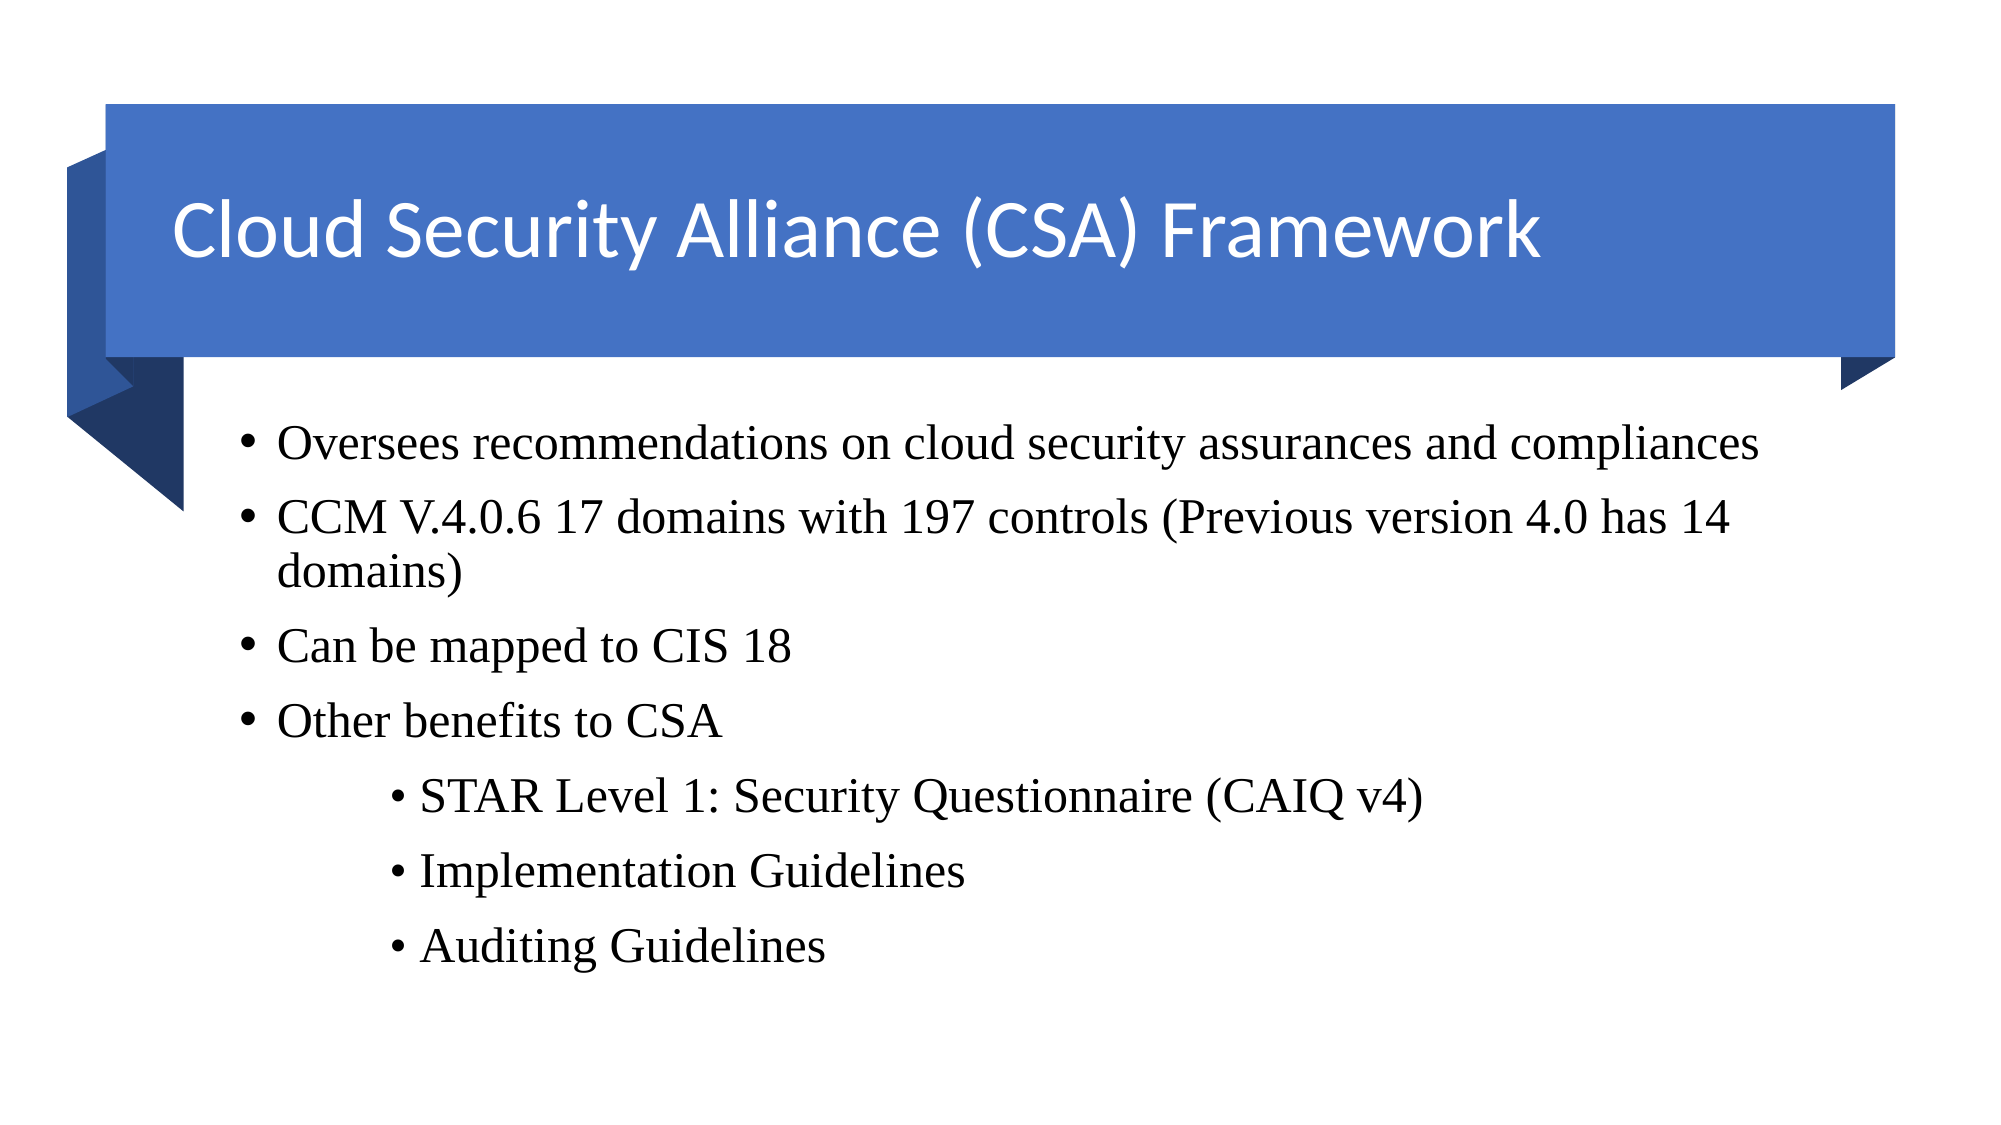

# Cloud Security Alliance (CSA) Framework

Oversees recommendations on cloud security assurances and compliances
CCM V.4.0.6 17 domains with 197 controls (Previous version 4.0 has 14 domains)
Can be mapped to CIS 18
Other benefits to CSA
	• STAR Level 1: Security Questionnaire (CAIQ v4)
	• Implementation Guidelines
	• Auditing Guidelines